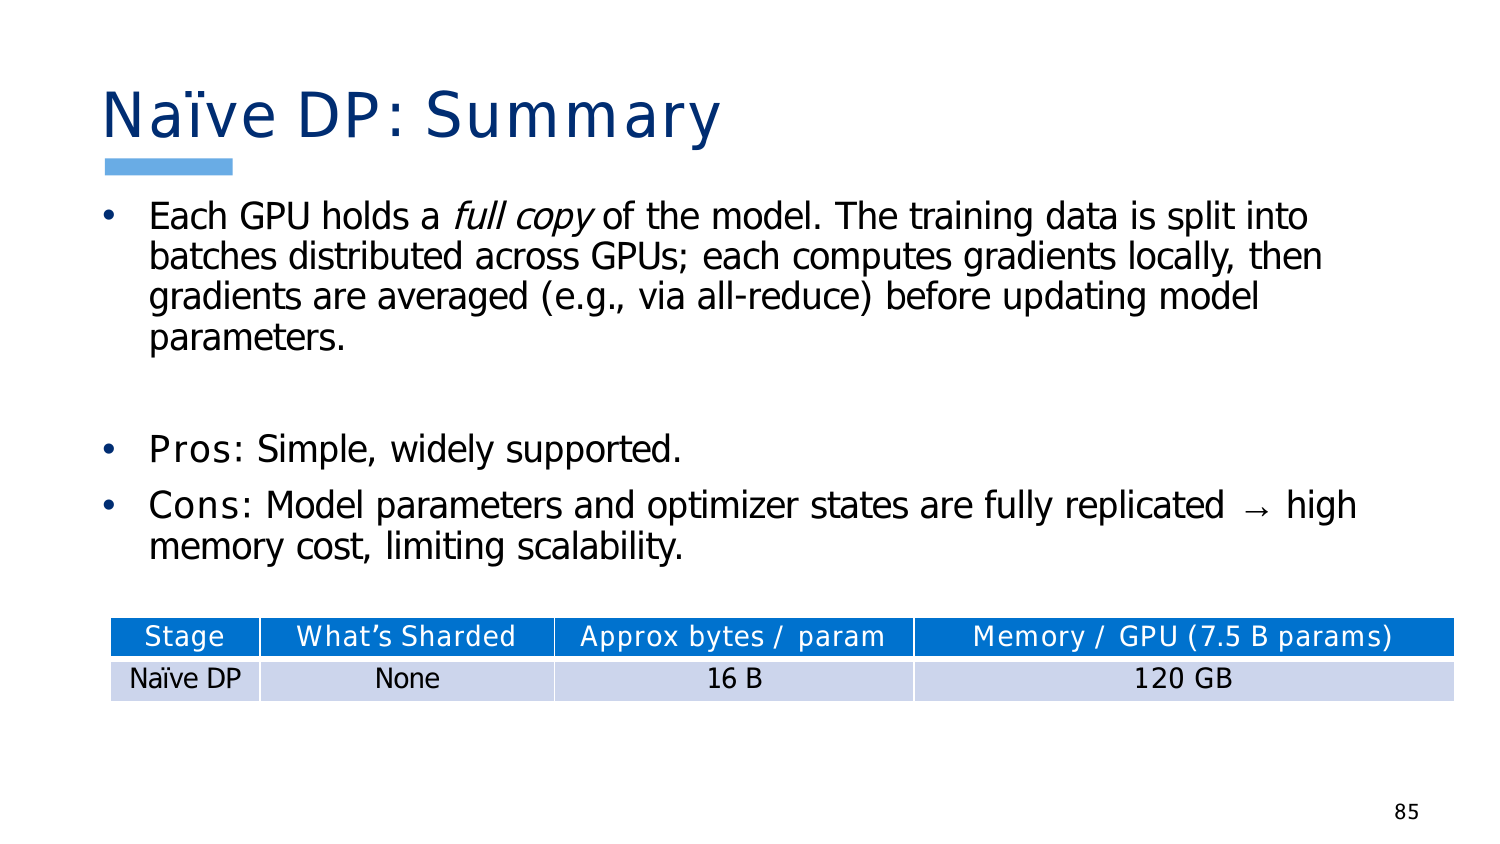

# Naïve DP: Summary
Each GPU holds a full copy of the model. The training data is split into batches distributed across GPUs; each computes gradients locally, then gradients are averaged (e.g., via all-reduce) before updating model parameters.

Pros: Simple, widely supported.
Cons: Model parameters and optimizer states are fully replicated → high memory cost, limiting scalability.
| Stage | What’s Sharded | Approx bytes / param | Memory / GPU (7.5 B params) |
| --- | --- | --- | --- |
| Naïve DP | None | 16 B | 120 GB |